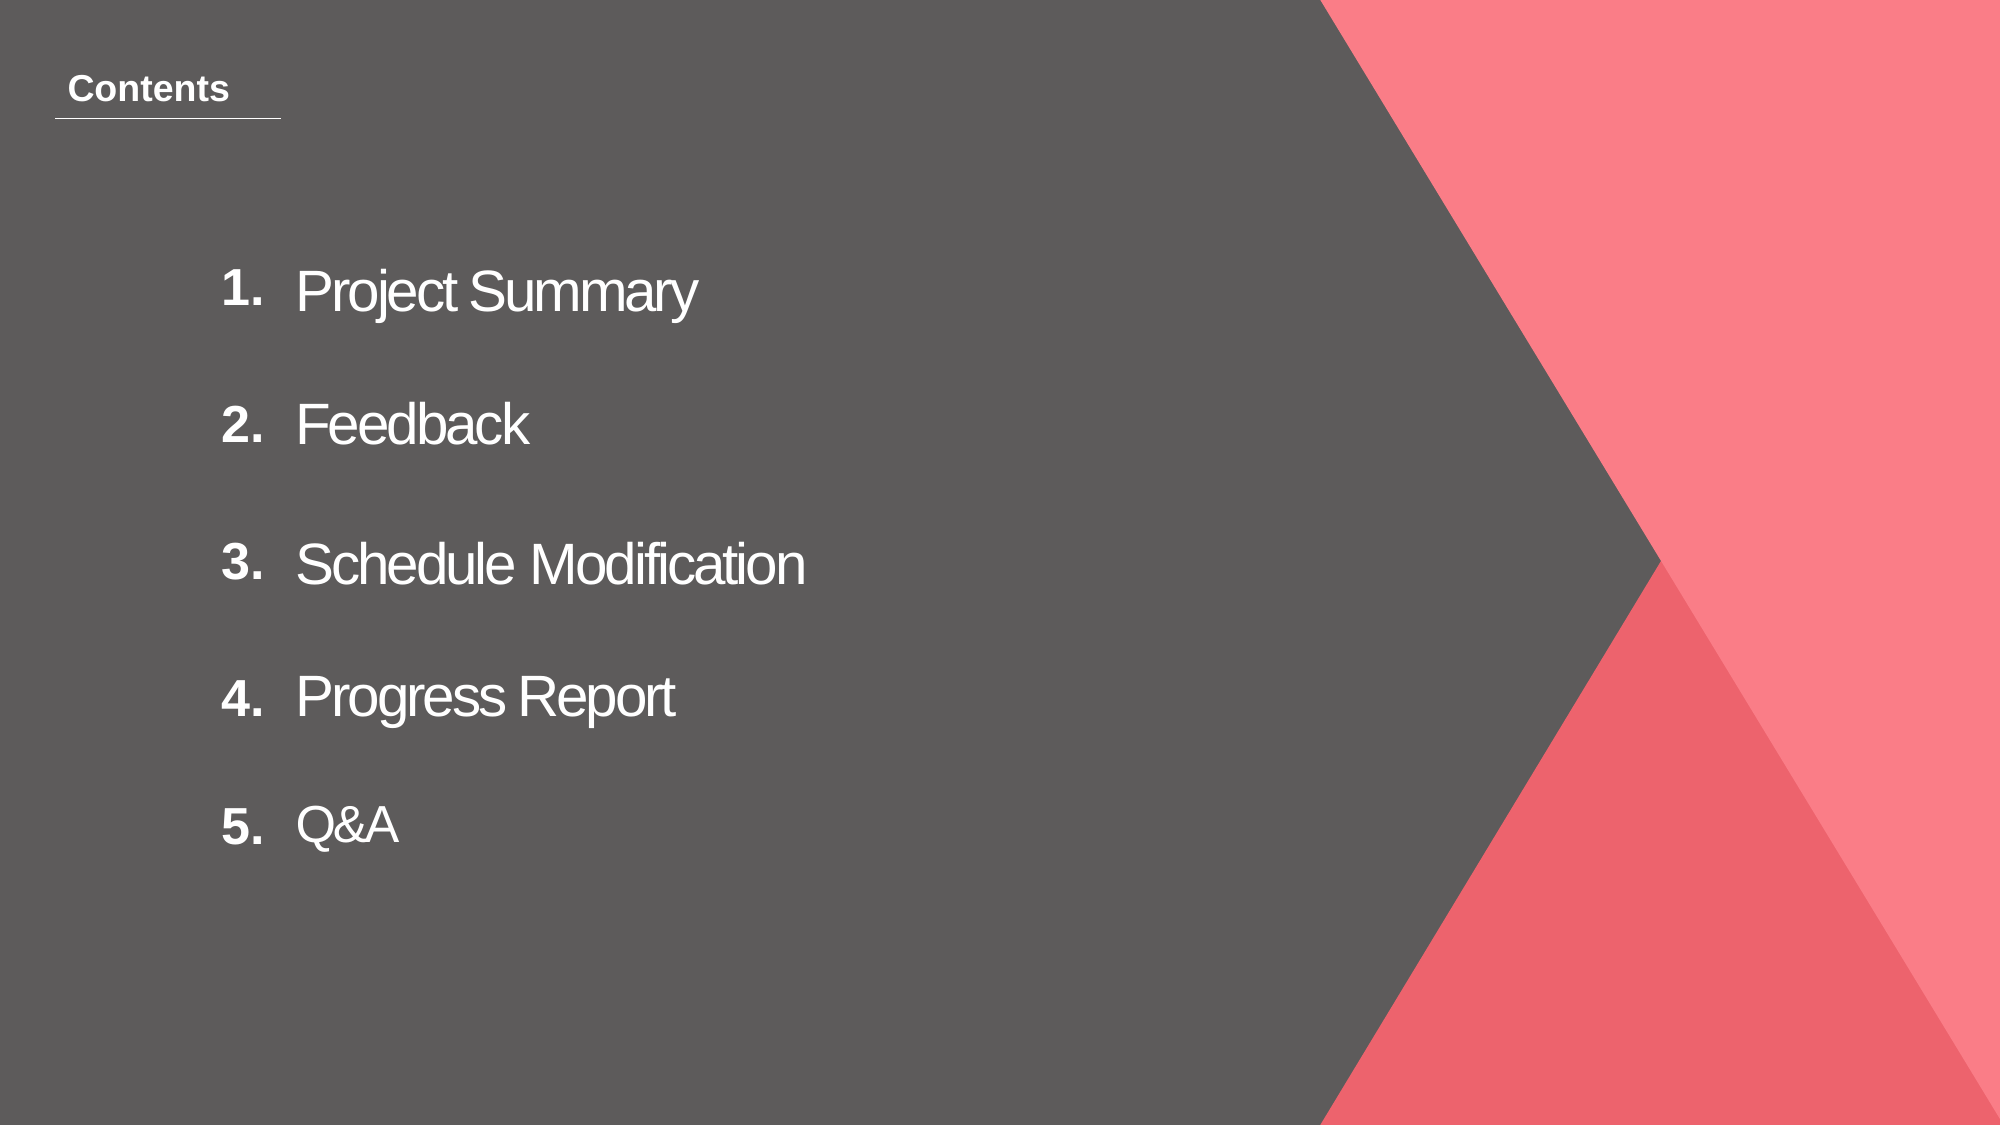

Contents
1.
Project Summary

Feedback

Schedule Modification

Progress Report

Q&A
2.
3.
4.
5.